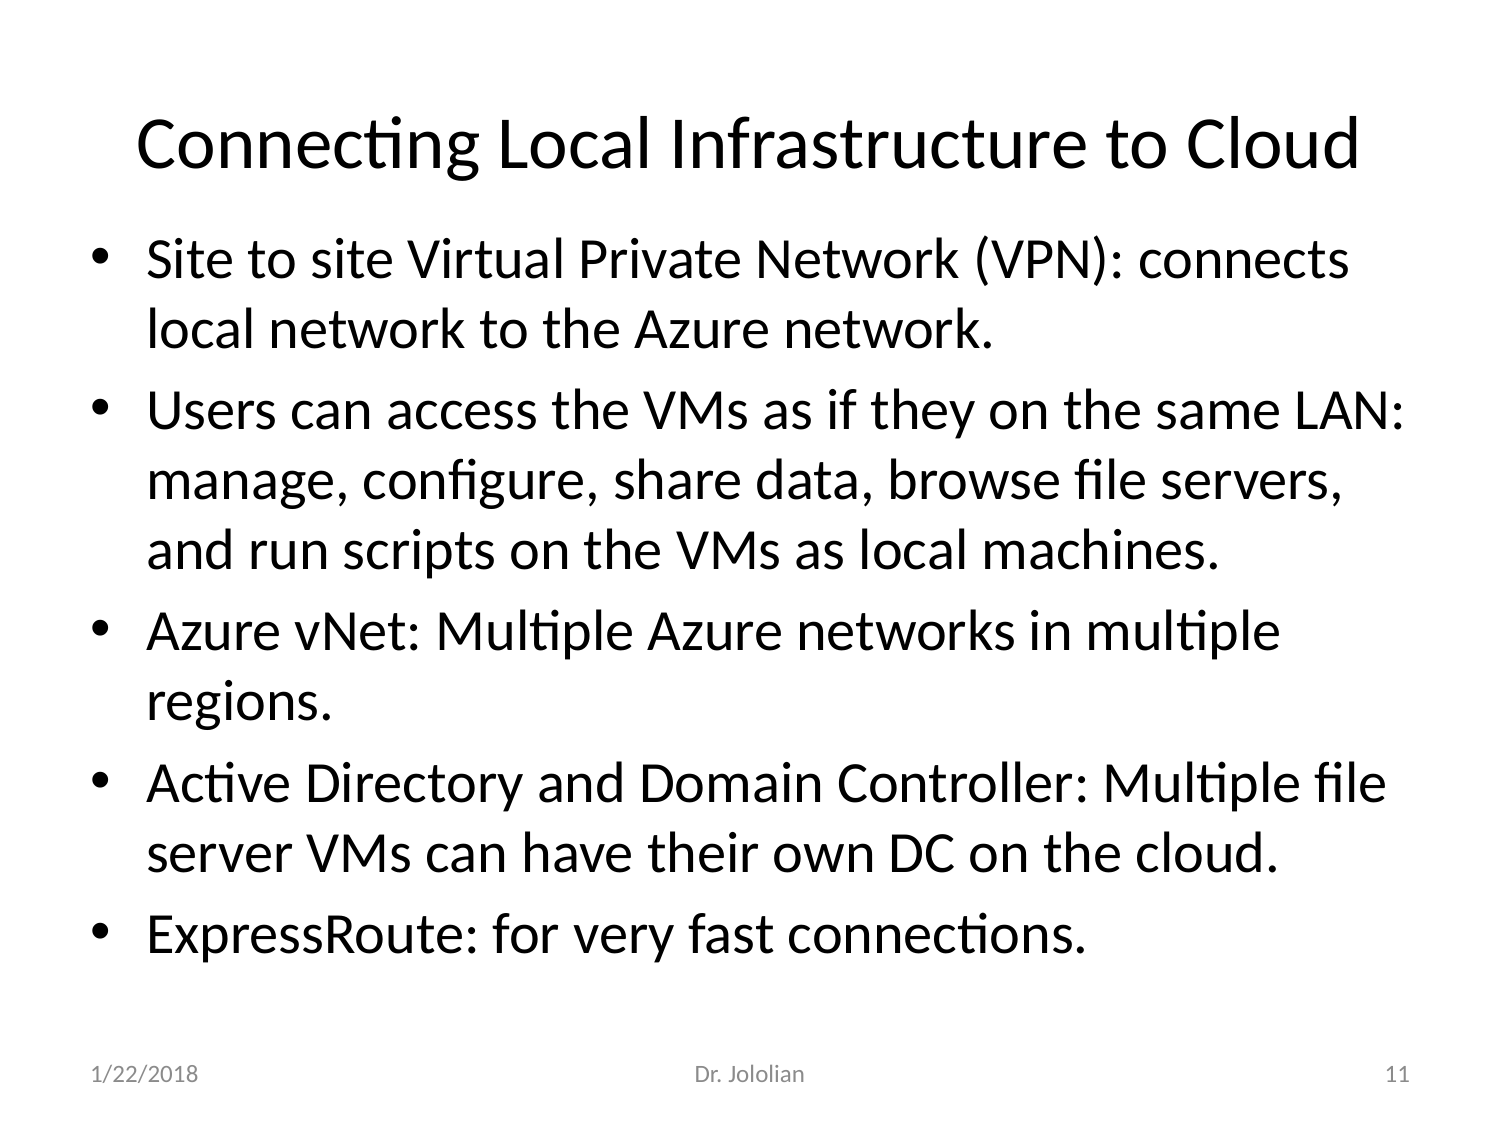

# Connecting Local Infrastructure to Cloud
Site to site Virtual Private Network (VPN): connects local network to the Azure network.
Users can access the VMs as if they on the same LAN: manage, configure, share data, browse file servers, and run scripts on the VMs as local machines.
Azure vNet: Multiple Azure networks in multiple regions.
Active Directory and Domain Controller: Multiple file server VMs can have their own DC on the cloud.
ExpressRoute: for very fast connections.

1/22/2018
Dr. Jololian
11